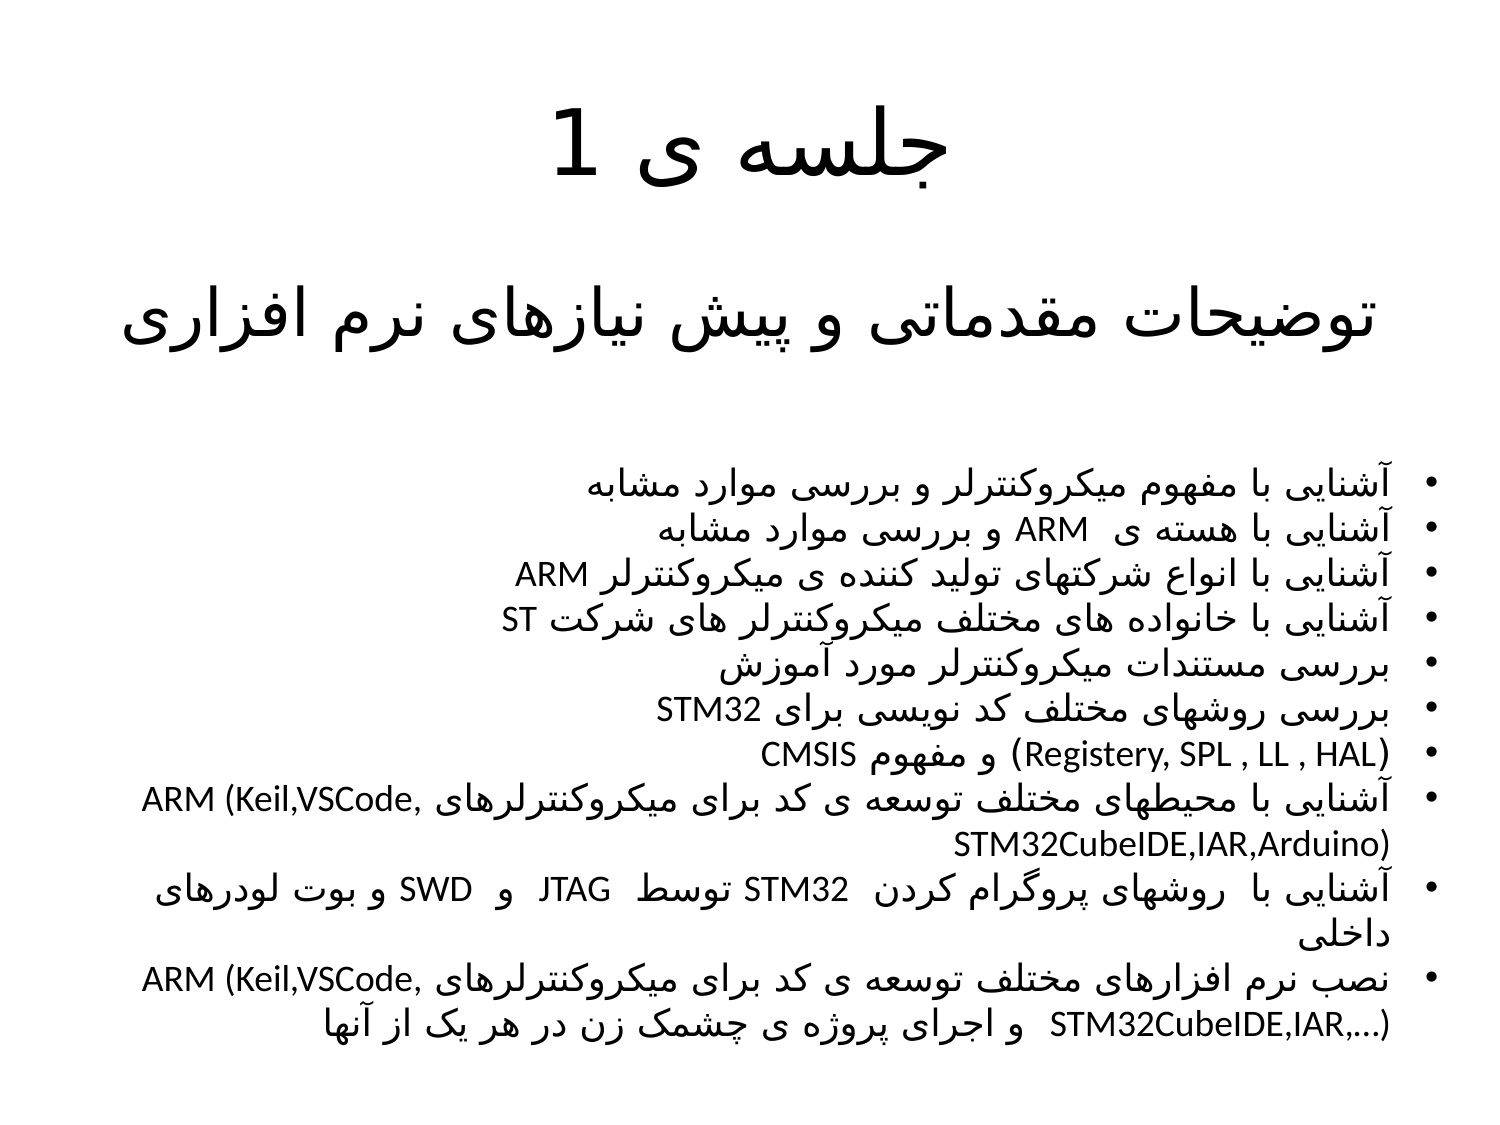

# جلسه ی 1
توضیحات مقدماتی و پیش نیازهای نرم افزاری
آشنایی با مفهوم میکروکنترلر و بررسی موارد مشابه
آشنایی با هسته ی  ARM و بررسی موارد مشابه
آشنایی با انواع شرکتهای تولید کننده ی میکروکنترلر ARM
آشنایی با خانواده های مختلف میکروکنترلر های شرکت ST
بررسی مستندات میکروکنترلر مورد آموزش
بررسی روشهای مختلف کد نویسی برای STM32
(Registery, SPL , LL , HAL) و مفهوم CMSIS
آشنایی با محیطهای مختلف توسعه ی کد برای میکروکنترلرهای ARM (Keil,VSCode, STM32CubeIDE,IAR,Arduino)
آشنایی با  روشهای پروگرام کردن  STM32 توسط  JTAG  و  SWD و بوت لودرهای داخلی
نصب نرم افزارهای مختلف توسعه ی کد برای میکروکنترلرهای ARM (Keil,VSCode, STM32CubeIDE,IAR,…)  و اجرای پروژه ی چشمک زن در هر یک از آنها